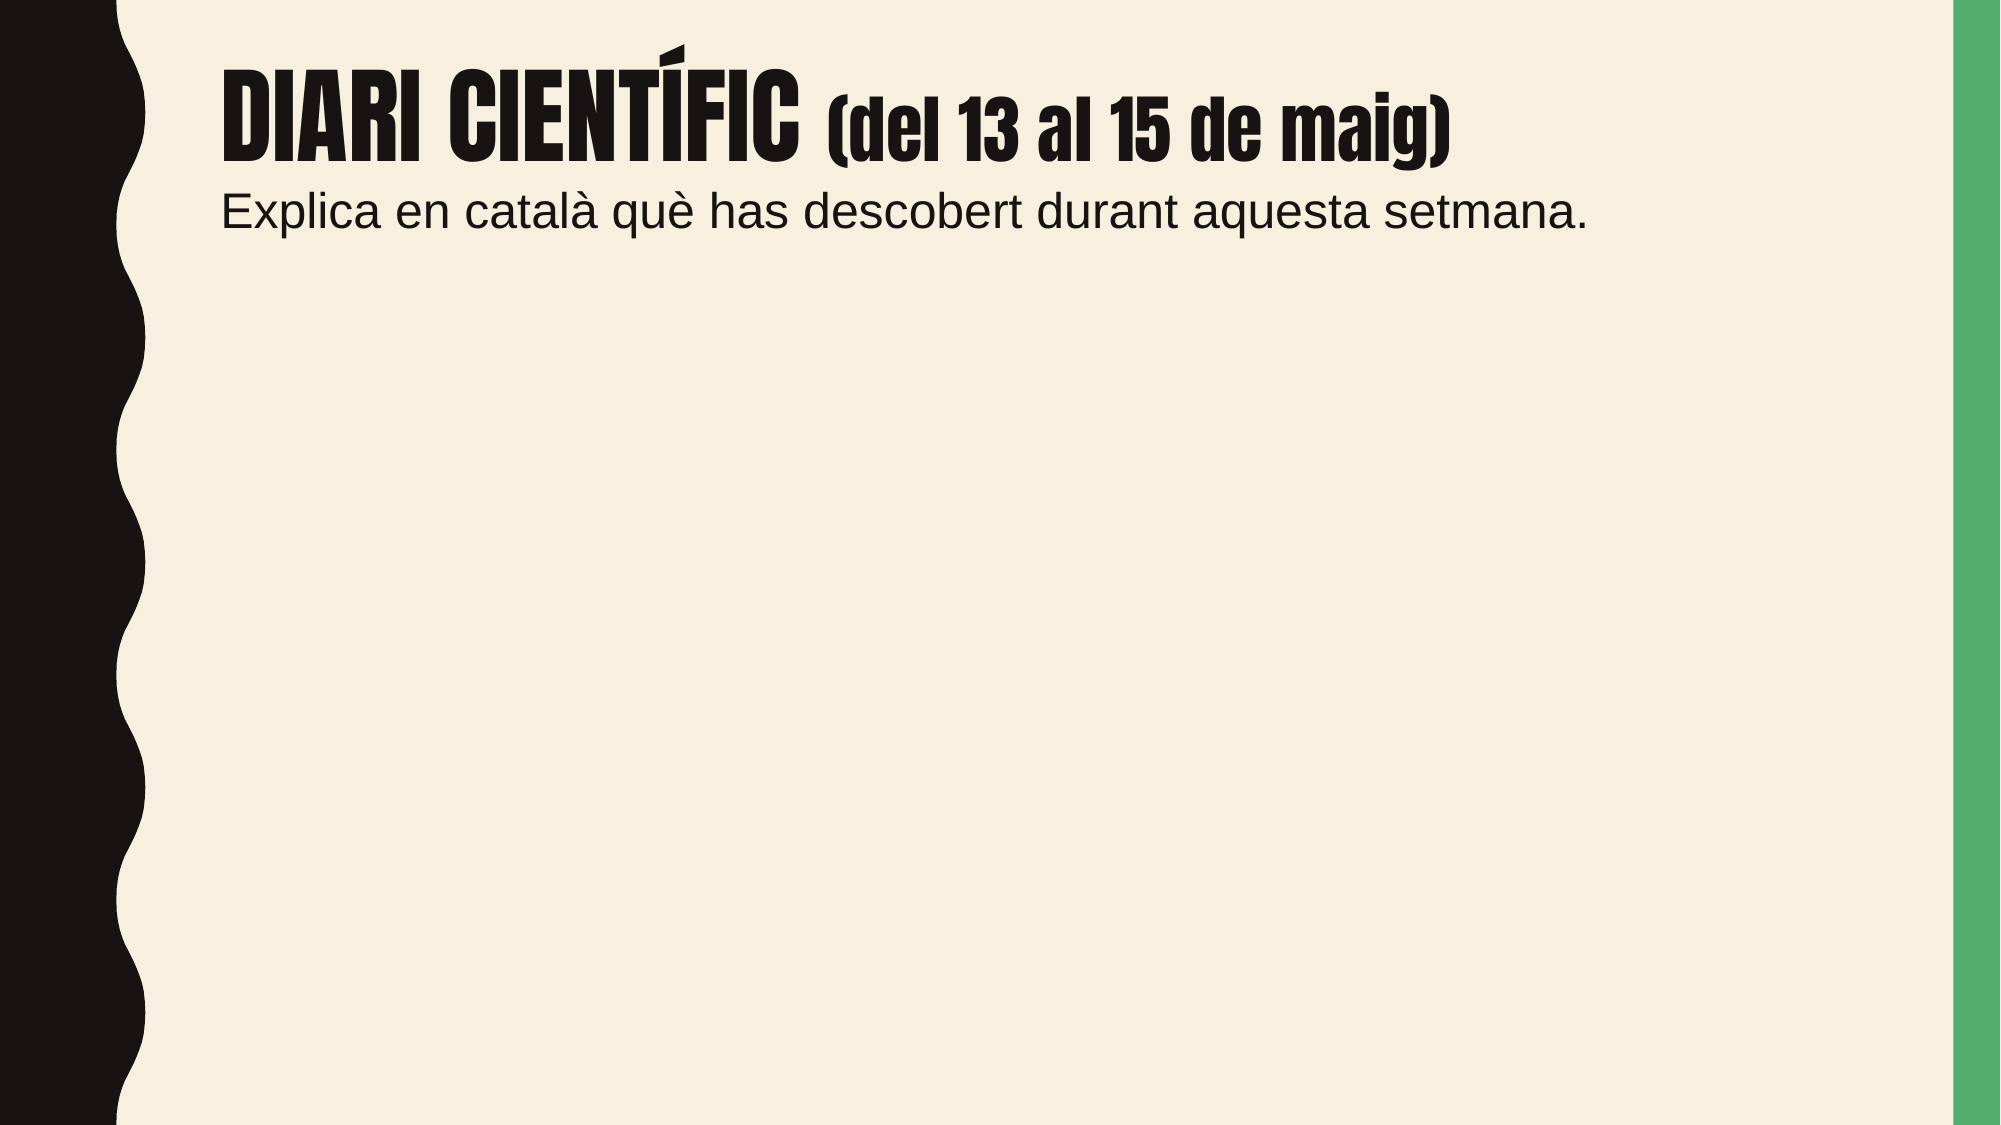

# DIARI CIENTÍFIC (del 13 al 15 de maig) Explica en català què has descobert durant aquesta setmana.